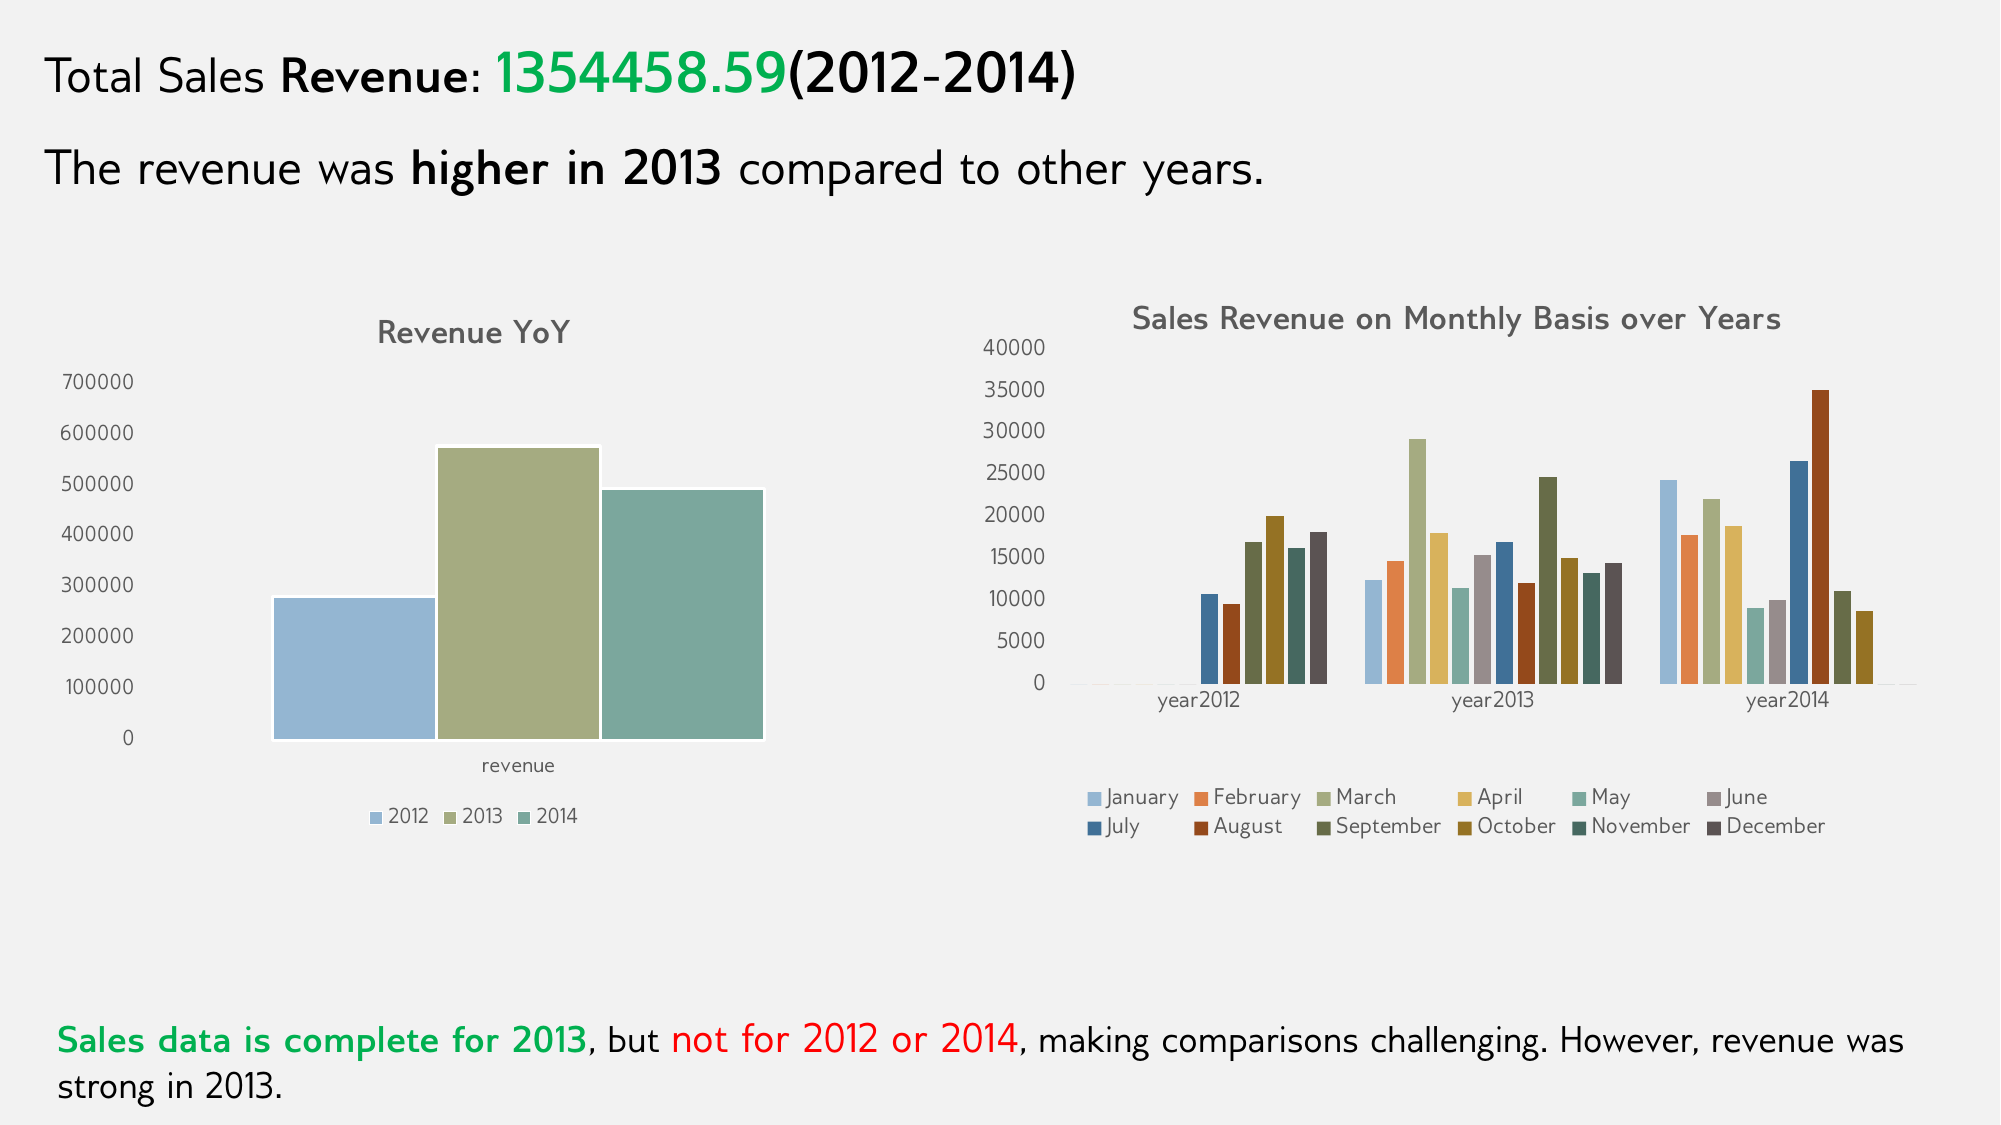

Total Sales Revenue: 1354458.59(2012-2014)
The revenue was higher in 2013 compared to other years.

### Chart: Sales Revenue on Monthly Basis over Years

| Category | January | February | March | April | May | June | July | August | September | October | November | December |
|---|---|---|---|---|---|---|---|---|---|---|---|---|
| year2012 | 0.0 | 0.0 | 0.0 | 0.0 | 0.0 | 0.0 | 10830.6 | 9560.7 | 17049.2 | 20088.4 | 16325.4 | 18257.4 |
| year2013 | 12429.0 | 14742.6 | 29374.0 | 18057.5 | 11511.5 | 15466.9 | 17056.55 | 12107.93 | 24848.7 | 15156.9 | 13317.1 | 14530.97 |
| year2014 | 24449.7 | 17838.9 | 22196.6 | 18978.46 | 9091.8 | 10045.8 | 26670.45 | 35210.8 | 11186.25 | 8779.9 | 0.0 | 0.0 |

### Chart: Revenue YoY

| Category | 2012 | 2013 | 2014 |
|---|---|---|---|
| revenue | 282438.8 | 577522.67 | 494497.12 |
Sales data is complete for 2013, but not for 2012 or 2014, making comparisons challenging. However, revenue was strong in 2013.